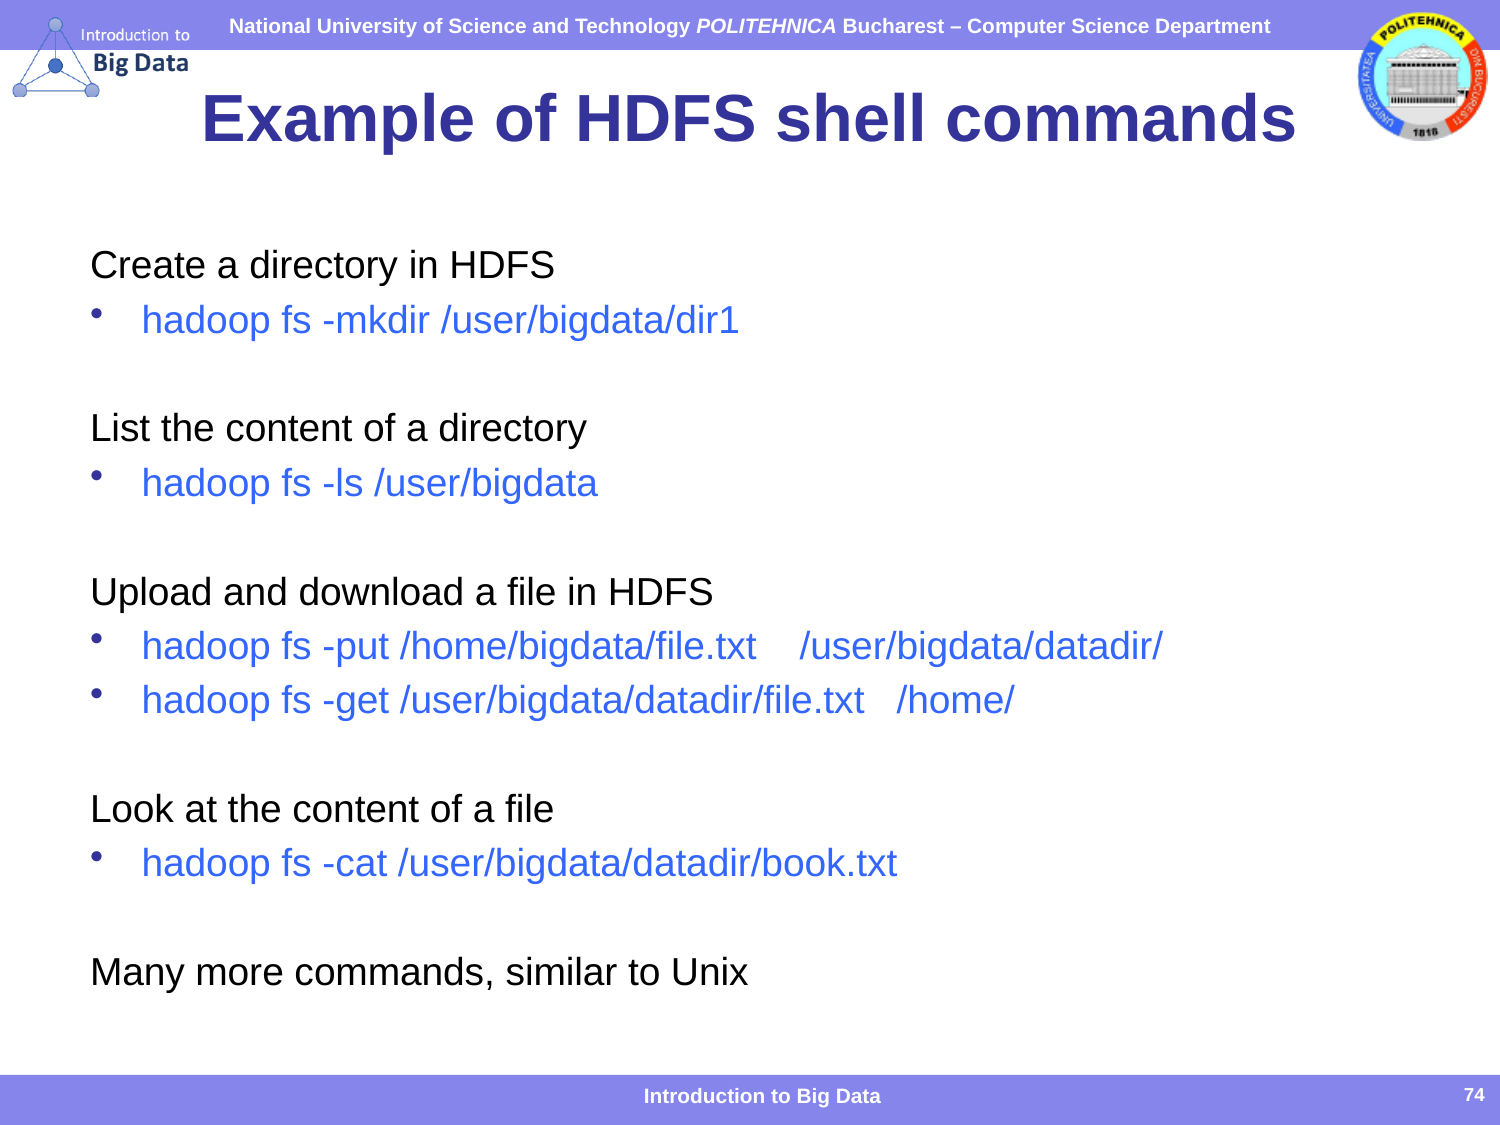

# Example of HDFS shell commands
Create a directory in HDFS
hadoop fs -mkdir /user/bigdata/dir1

List the content of a directory
hadoop fs -ls /user/bigdata

Upload and download a file in HDFS
hadoop fs -put /home/bigdata/file.txt    /user/bigdata/datadir/
hadoop fs -get /user/bigdata/datadir/file.txt   /home/

Look at the content of a file
hadoop fs -cat /user/bigdata/datadir/book.txt

Many more commands, similar to Unix

Introduction to Big Data
74